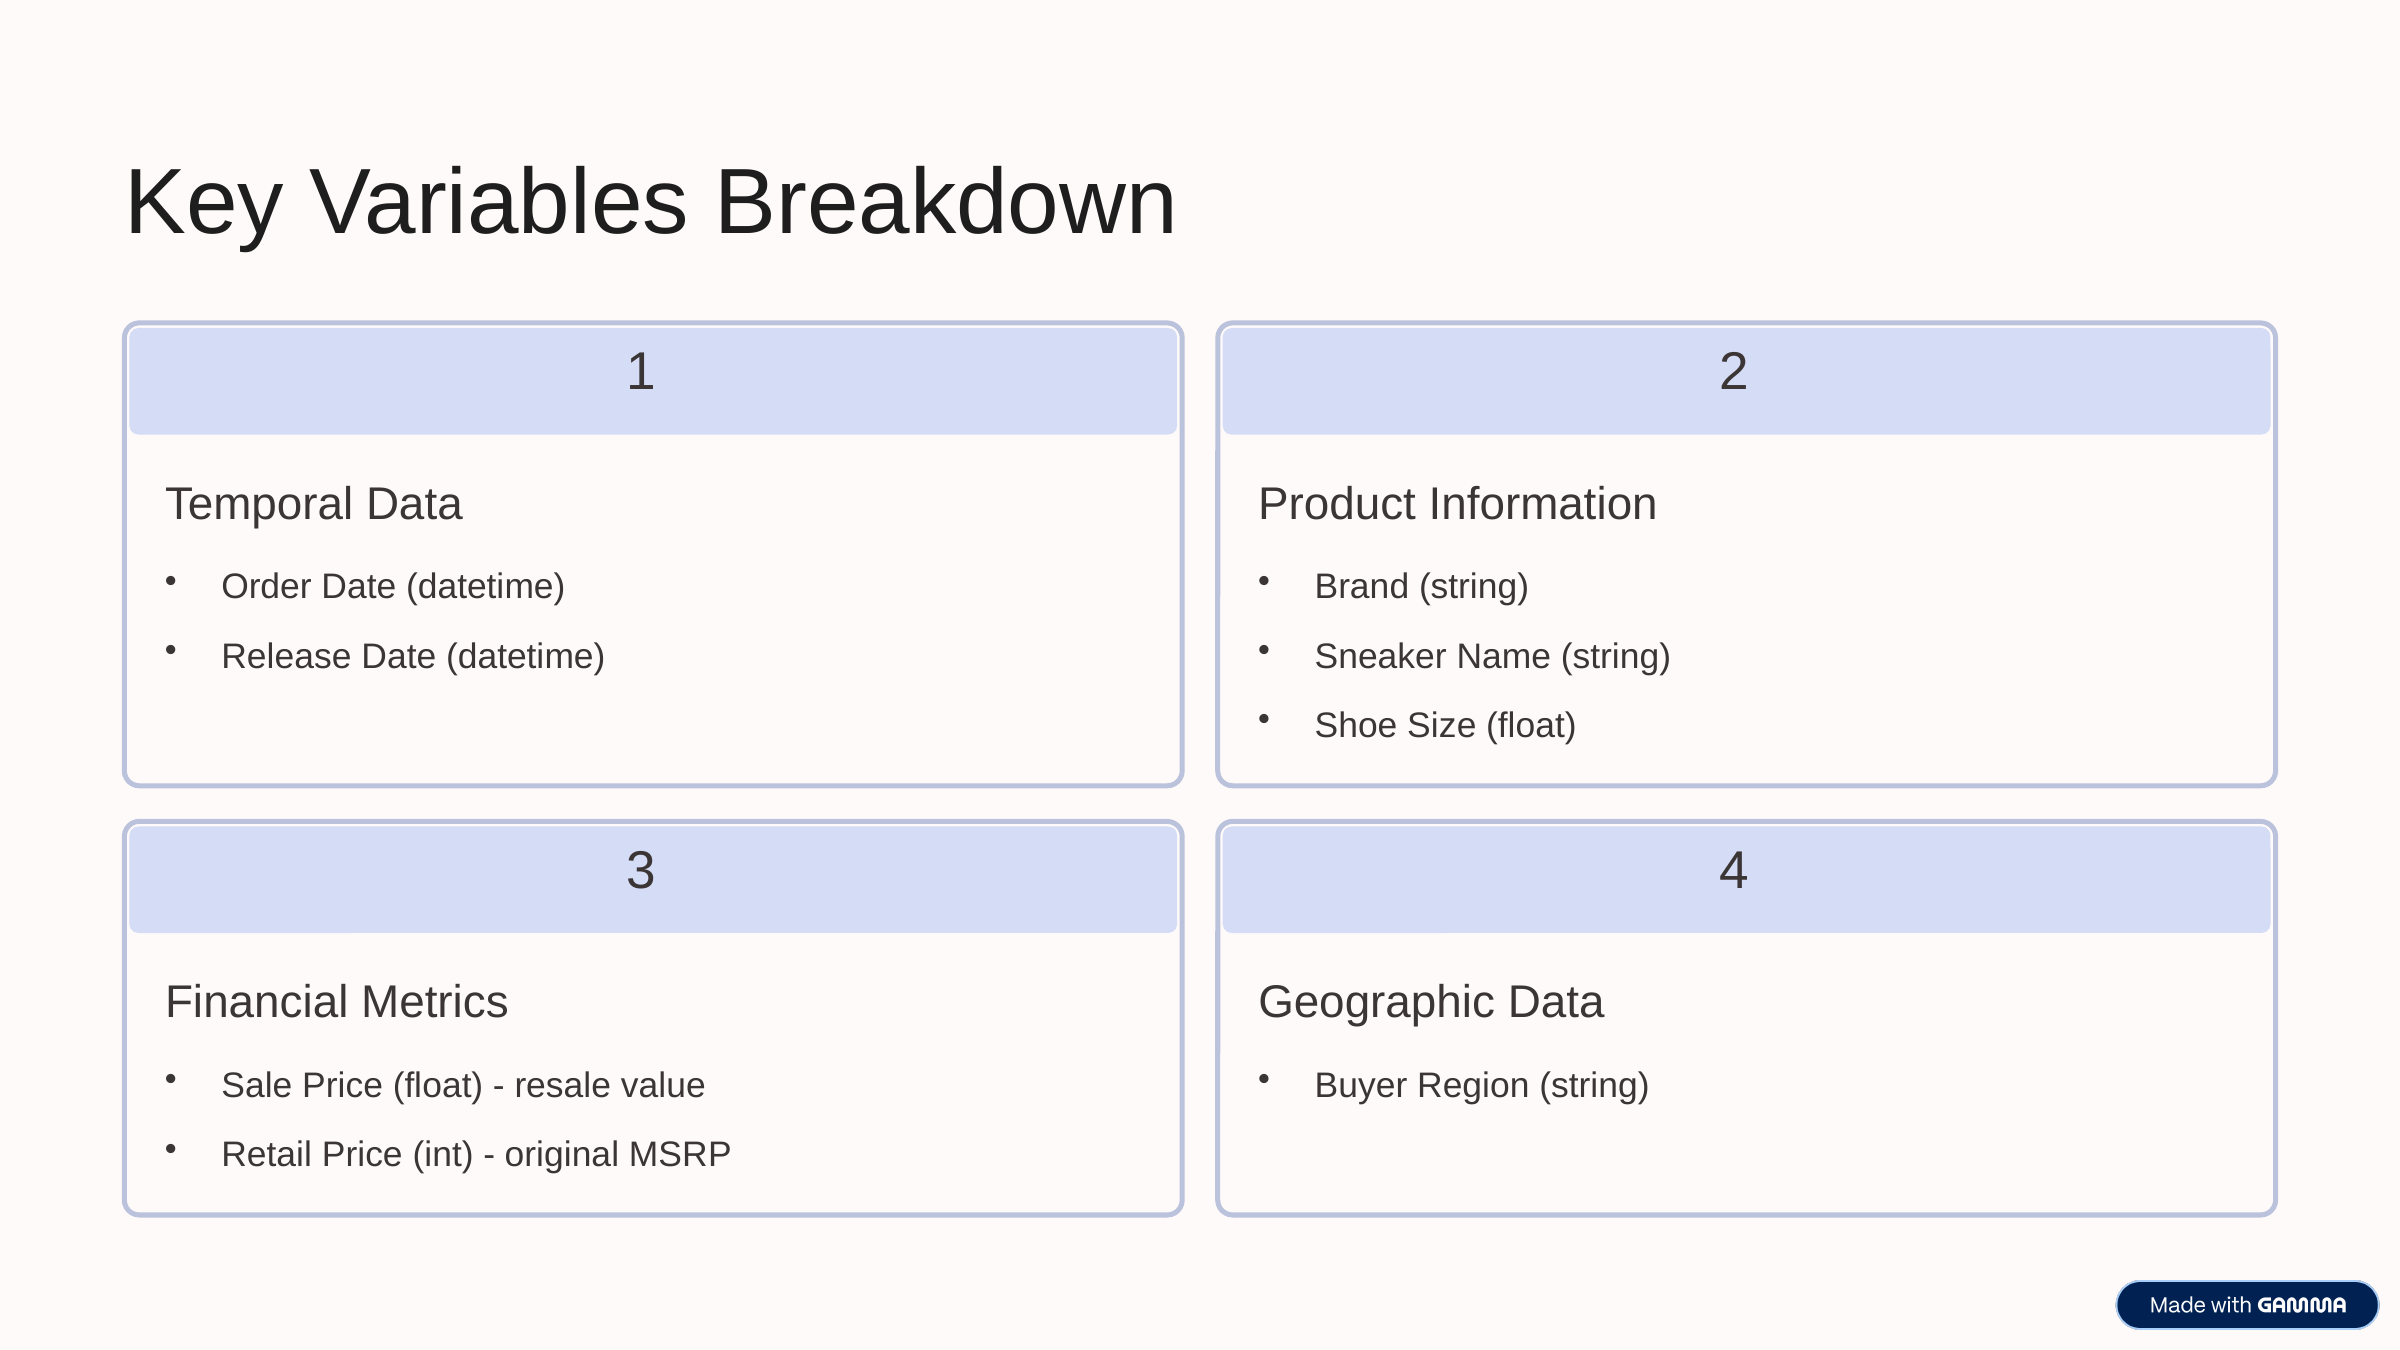

Key Variables Breakdown

1
2
Temporal Data
Product Information
Order Date (datetime)
Brand (string)
Release Date (datetime)
Sneaker Name (string)
Shoe Size (float)

3
4
Financial Metrics
Geographic Data
Sale Price (float) - resale value
Buyer Region (string)
Retail Price (int) - original MSRP